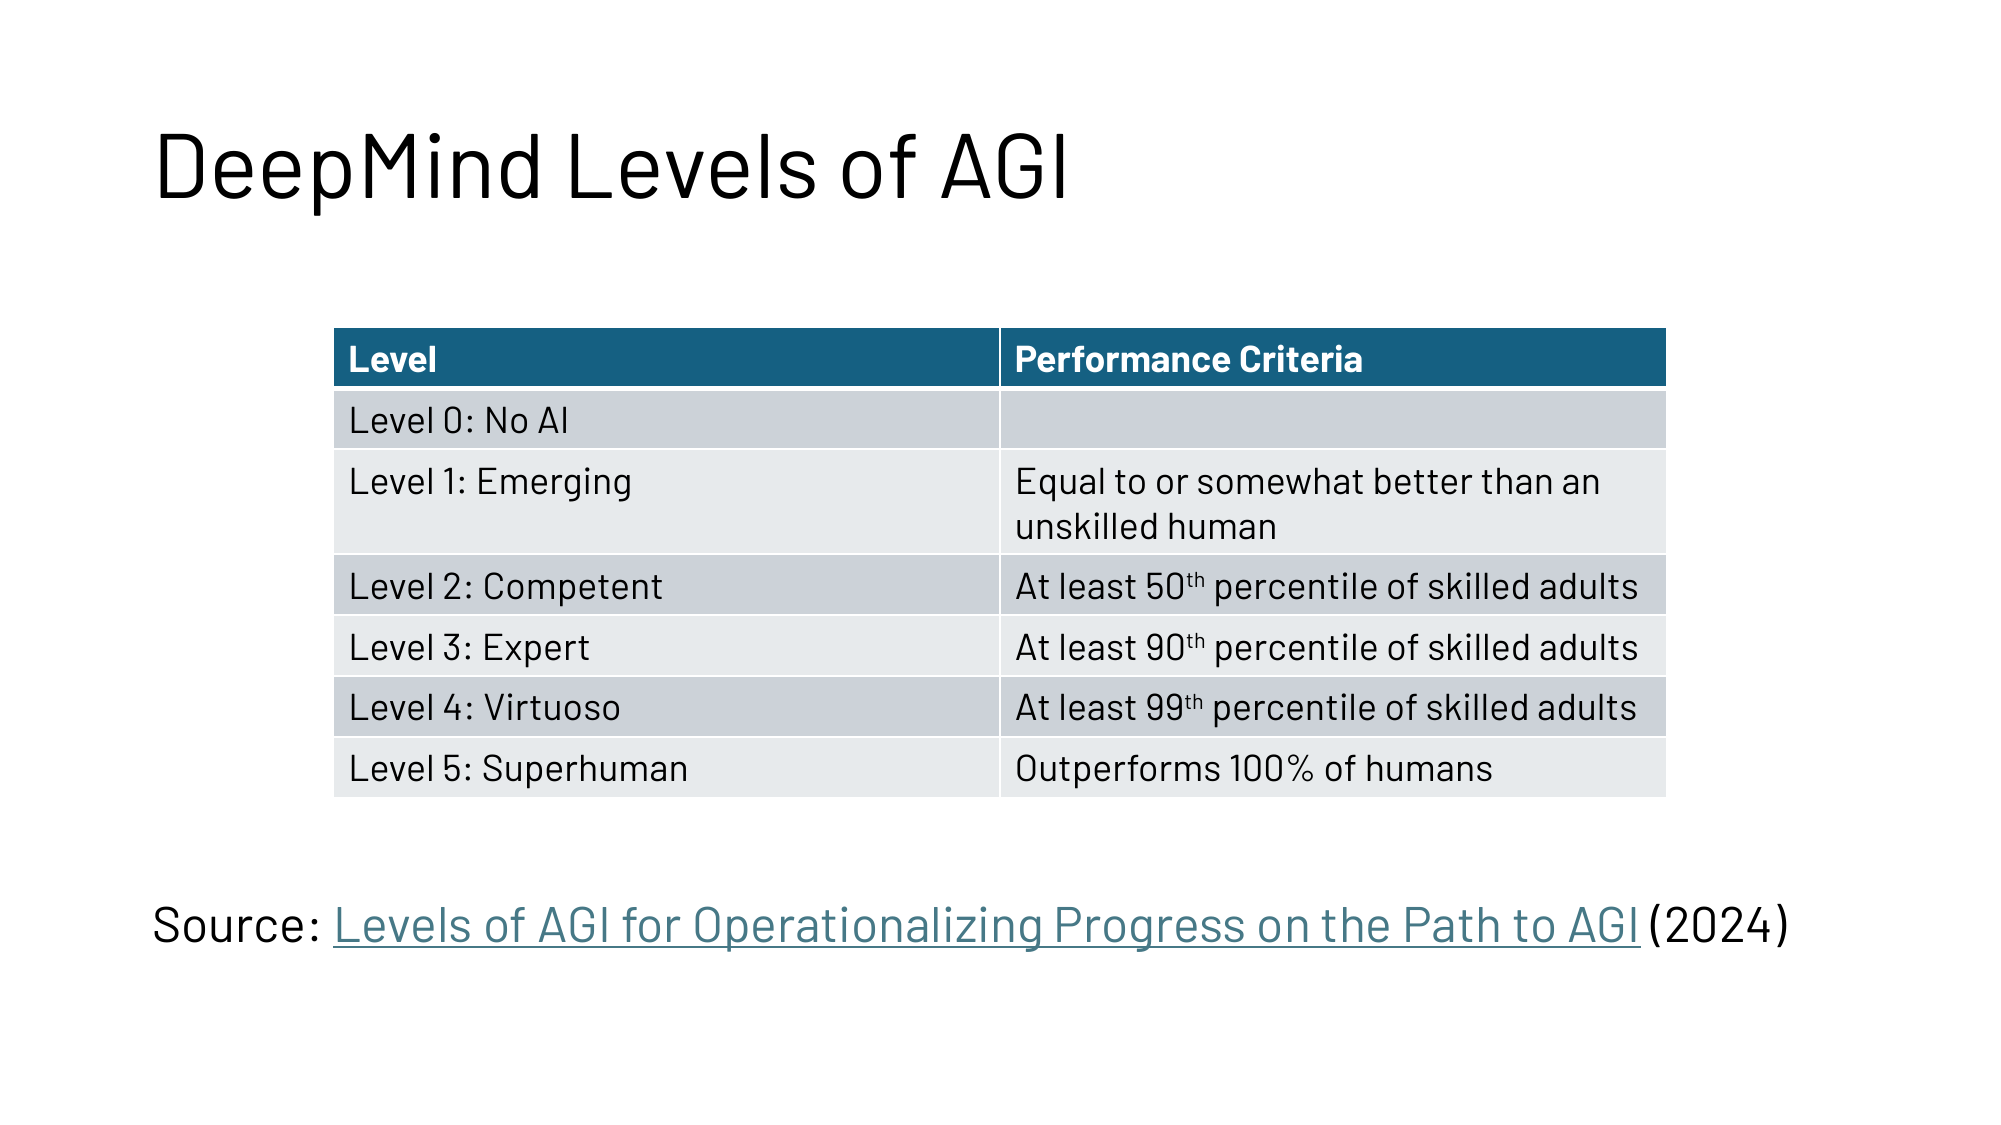

# DeepMind Levels of AGI

Source: Levels of AGI for Operationalizing Progress on the Path to AGI (2024)
| Level | Performance Criteria |
| --- | --- |
| Level 0: No AI |  |
| Level 1: Emerging | Equal to or somewhat better than an unskilled human |
| Level 2: Competent | At least 50th percentile of skilled adults |
| Level 3: Expert | At least 90th percentile of skilled adults |
| Level 4: Virtuoso | At least 99th percentile of skilled adults |
| Level 5: Superhuman | Outperforms 100% of humans |